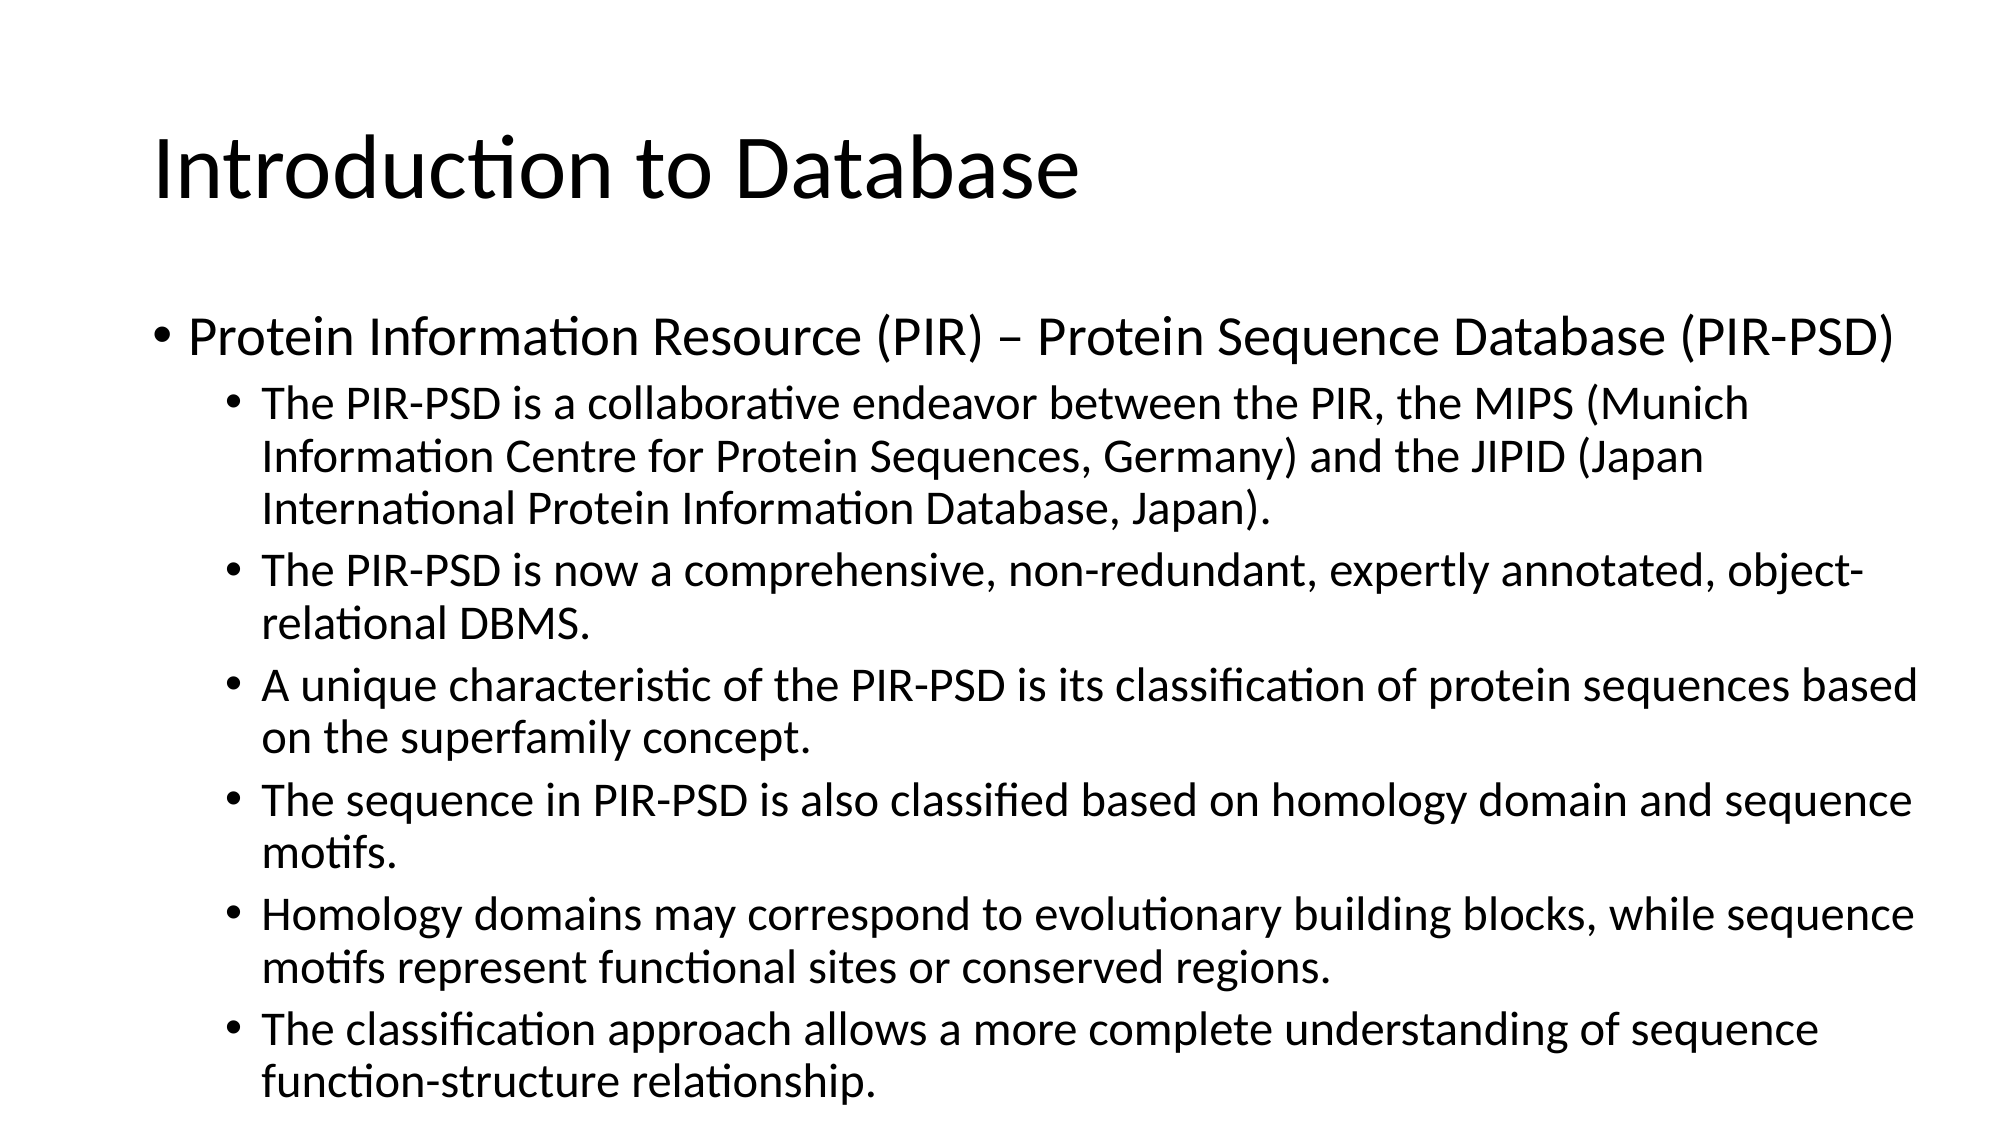

# Introduction to Database
Protein Information Resource (PIR) – Protein Sequence Database (PIR-PSD)
The PIR-PSD is a collaborative endeavor between the PIR, the MIPS (Munich Information Centre for Protein Sequences, Germany) and the JIPID (Japan International Protein Information Database, Japan).
The PIR-PSD is now a comprehensive, non-redundant, expertly annotated, object-relational DBMS.
A unique characteristic of the PIR-PSD is its classification of protein sequences based on the superfamily concept.
The sequence in PIR-PSD is also classified based on homology domain and sequence motifs.
Homology domains may correspond to evolutionary building blocks, while sequence motifs represent functional sites or conserved regions.
The classification approach allows a more complete understanding of sequence function-structure relationship.